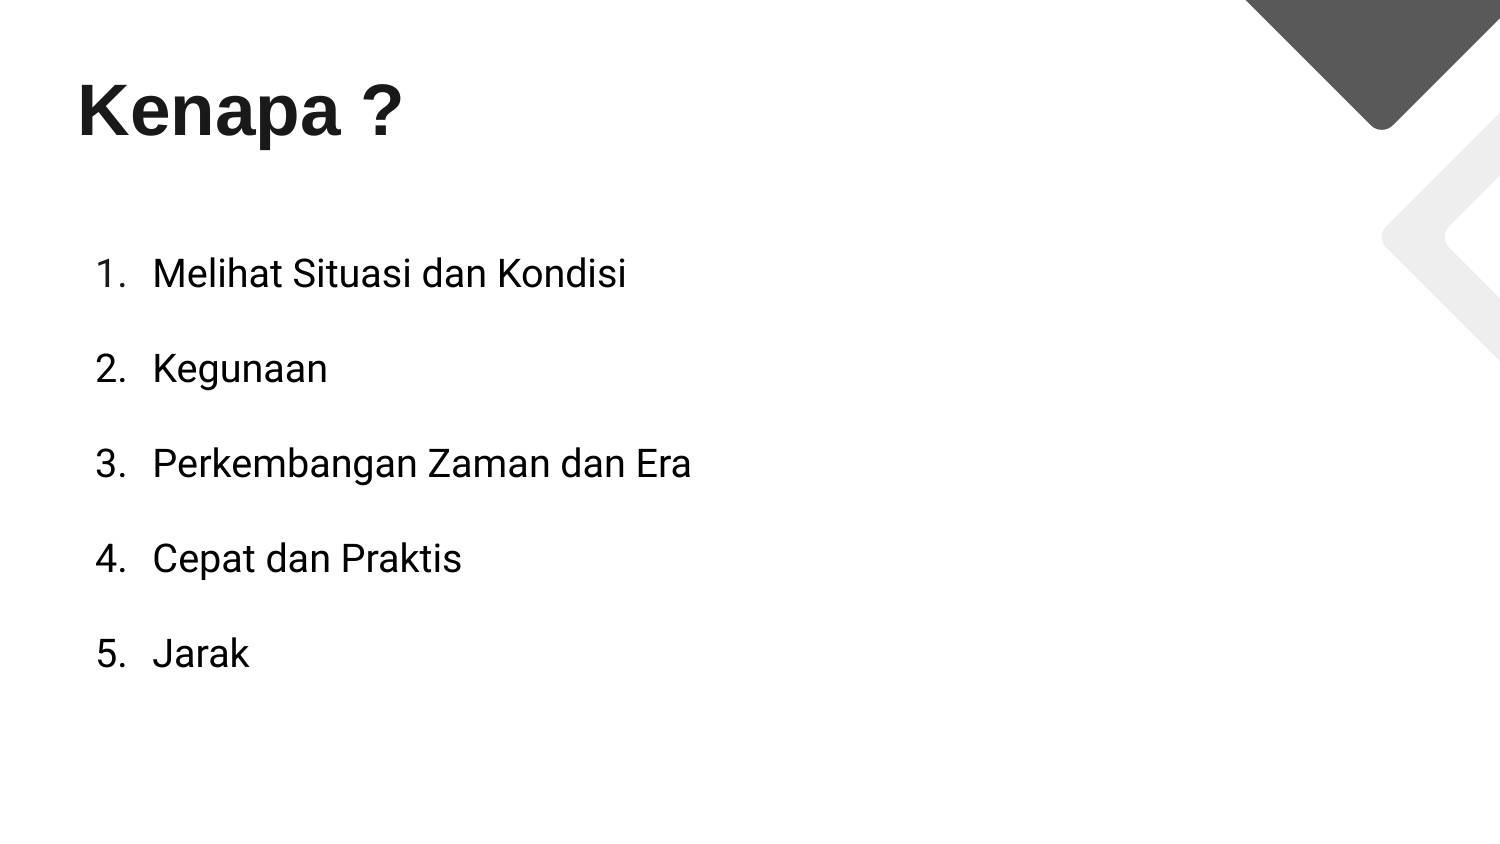

# Kenapa ?

Melihat Situasi dan Kondisi

Kegunaan

Perkembangan Zaman dan Era

Cepat dan Praktis

Jarak